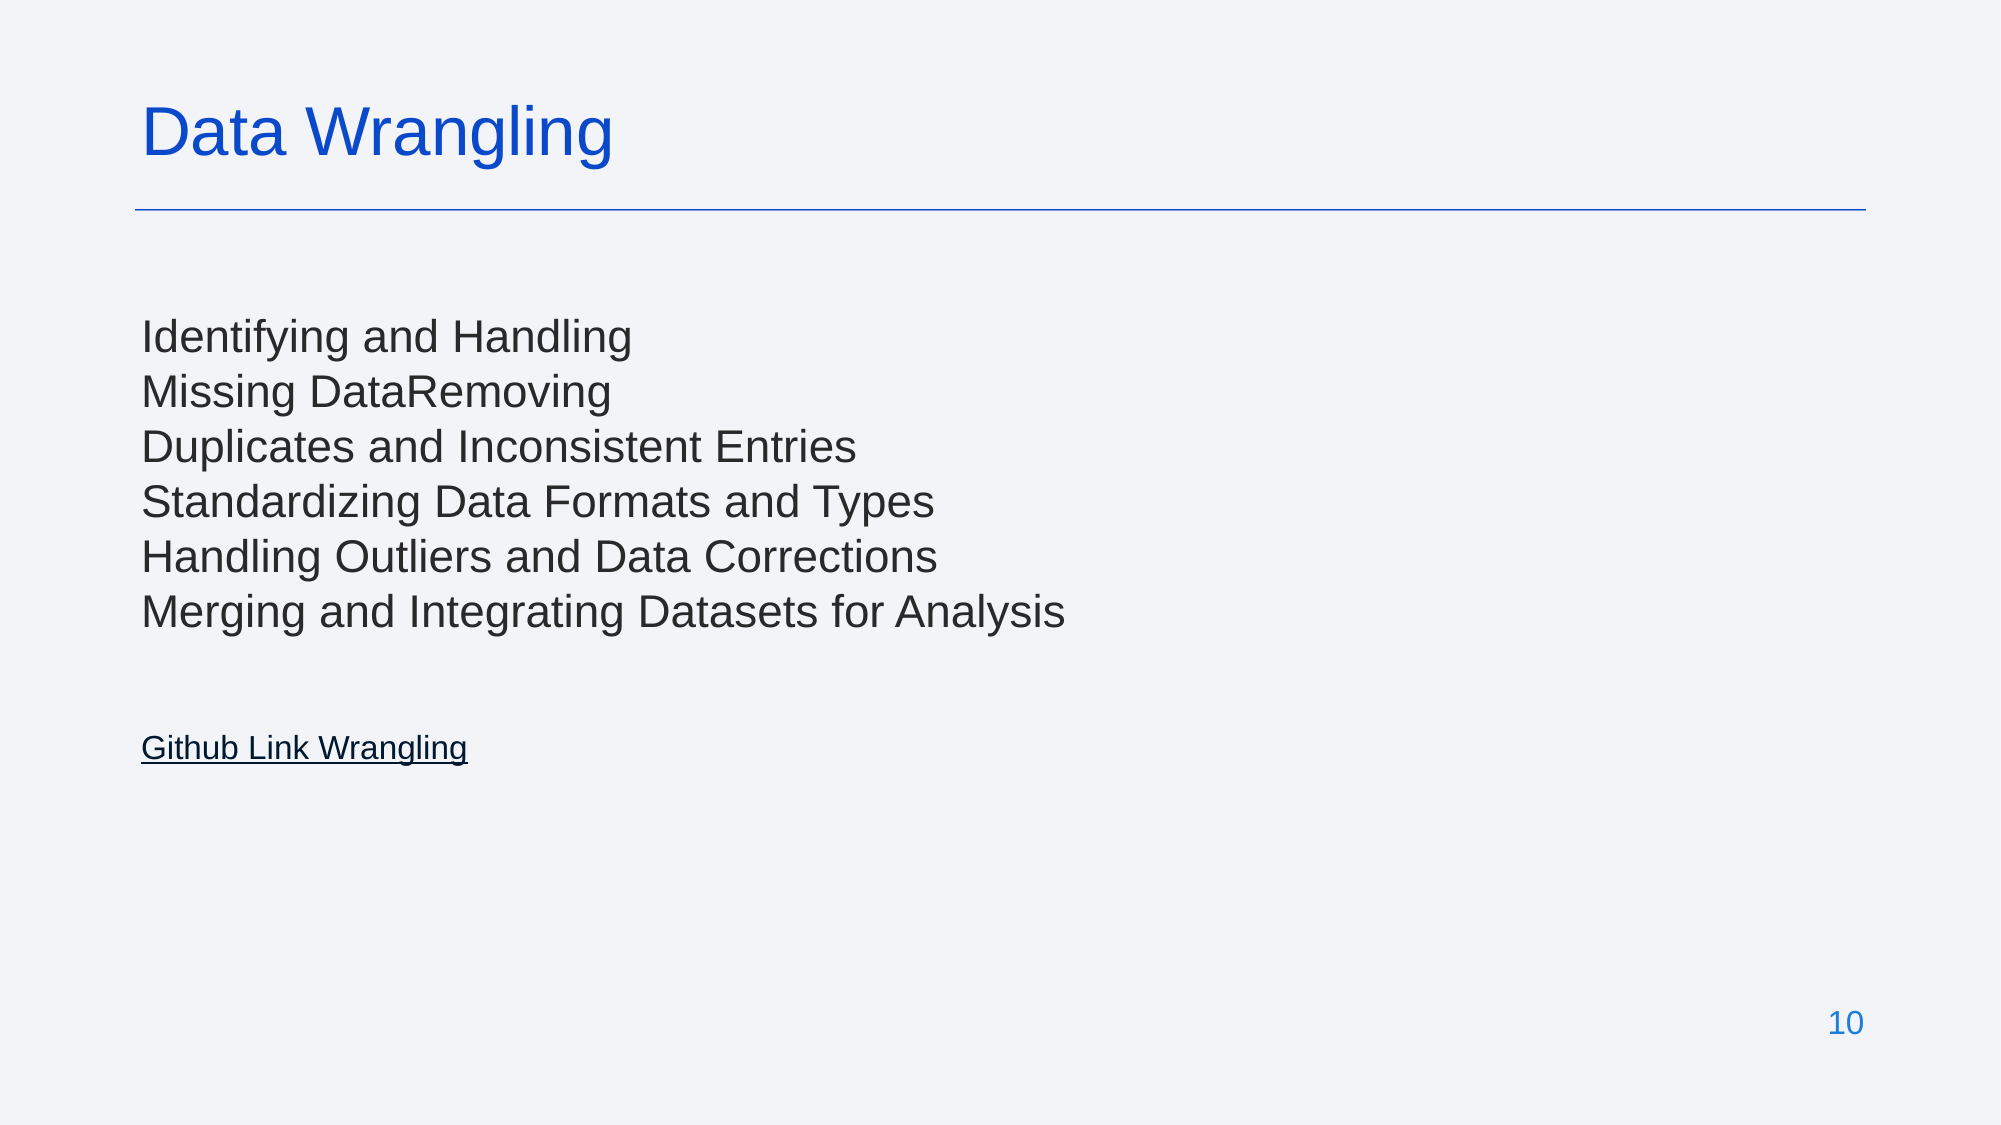

Data Wrangling
Identifying and Handling
Missing DataRemoving
Duplicates and Inconsistent Entries
Standardizing Data Formats and Types
Handling Outliers and Data Corrections
Merging and Integrating Datasets for Analysis

Github Link Wrangling

10